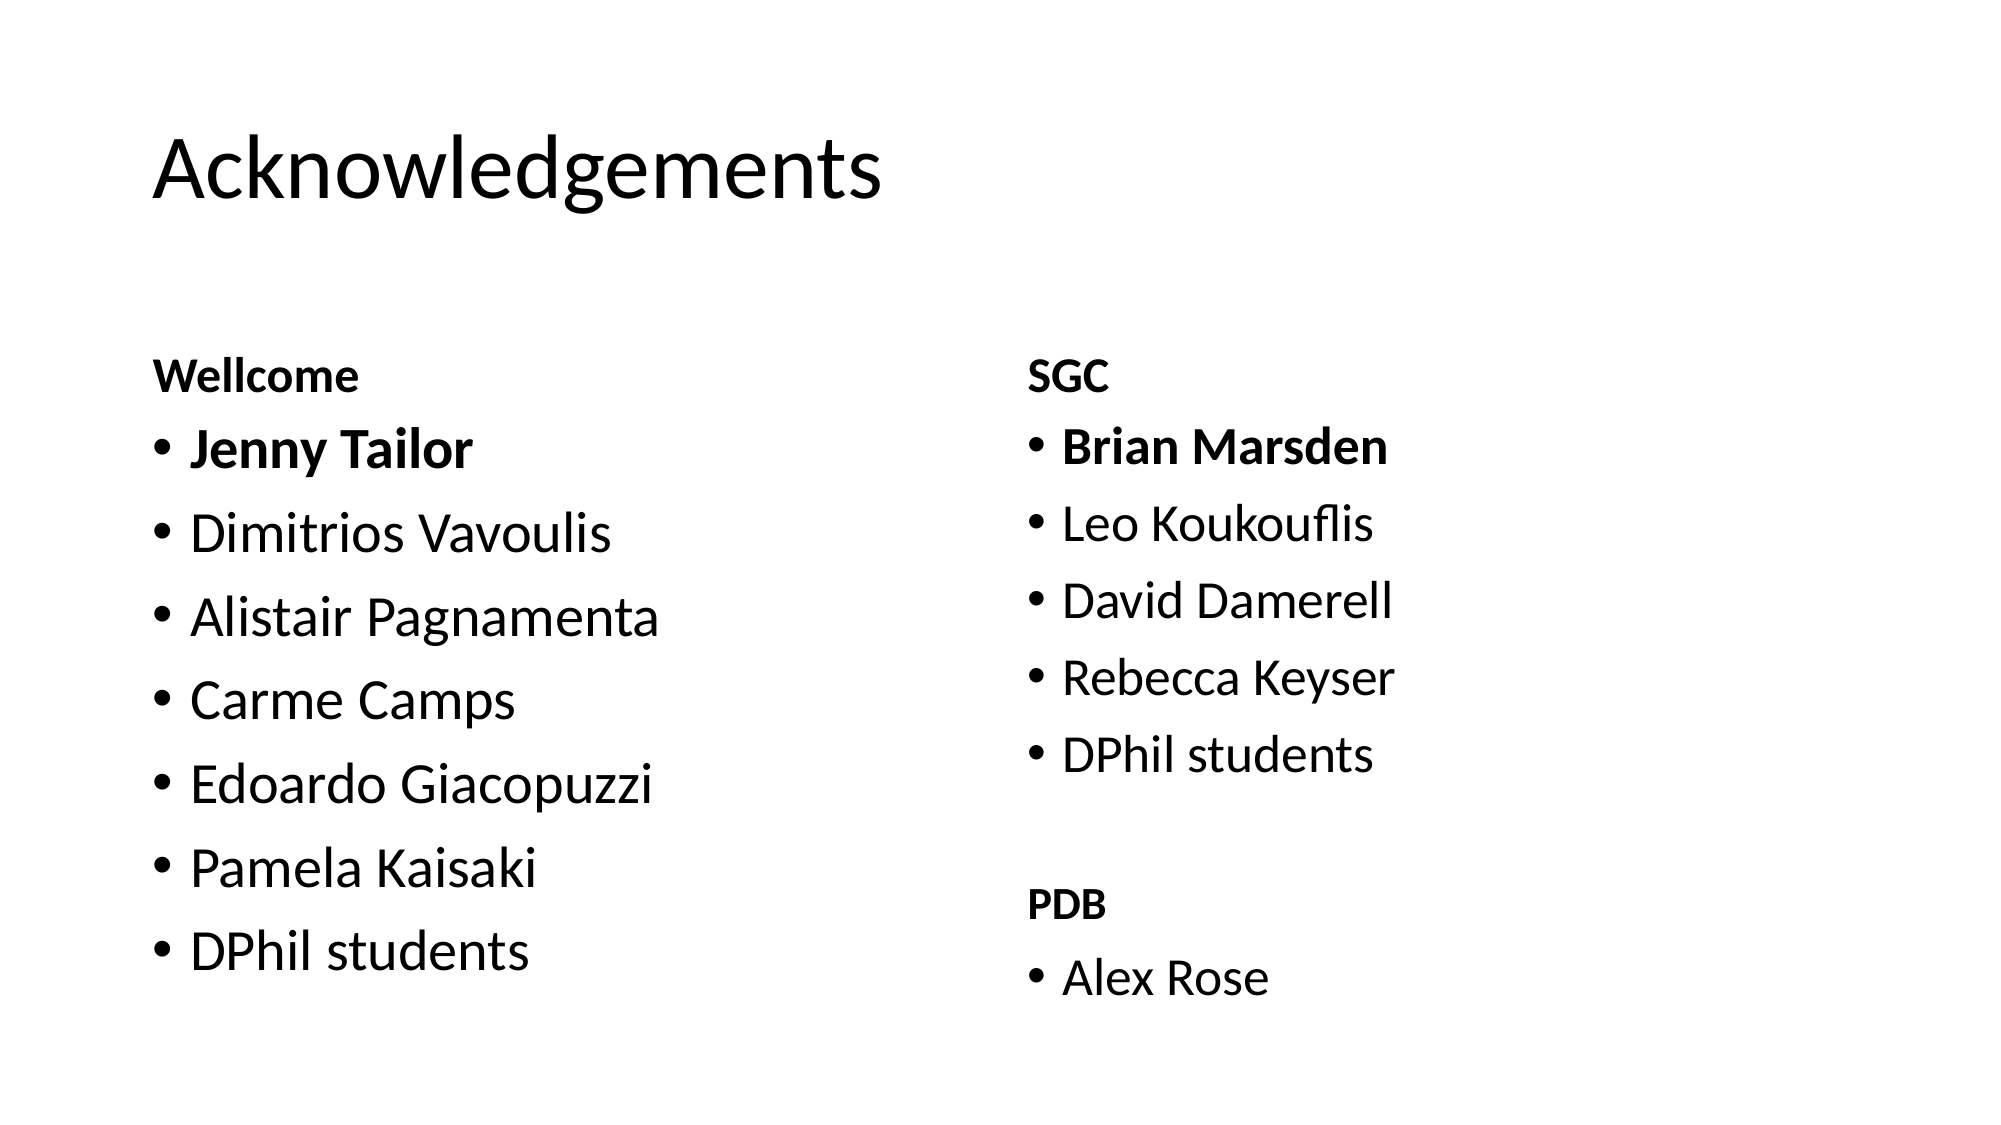

# Acknowledgements
Wellcome
SGC
Jenny Tailor
Dimitrios Vavoulis
Alistair Pagnamenta
Carme Camps
Edoardo Giacopuzzi
Pamela Kaisaki
DPhil students
Brian Marsden
Leo Koukouflis
David Damerell
Rebecca Keyser
DPhil students

PDB
Alex Rose